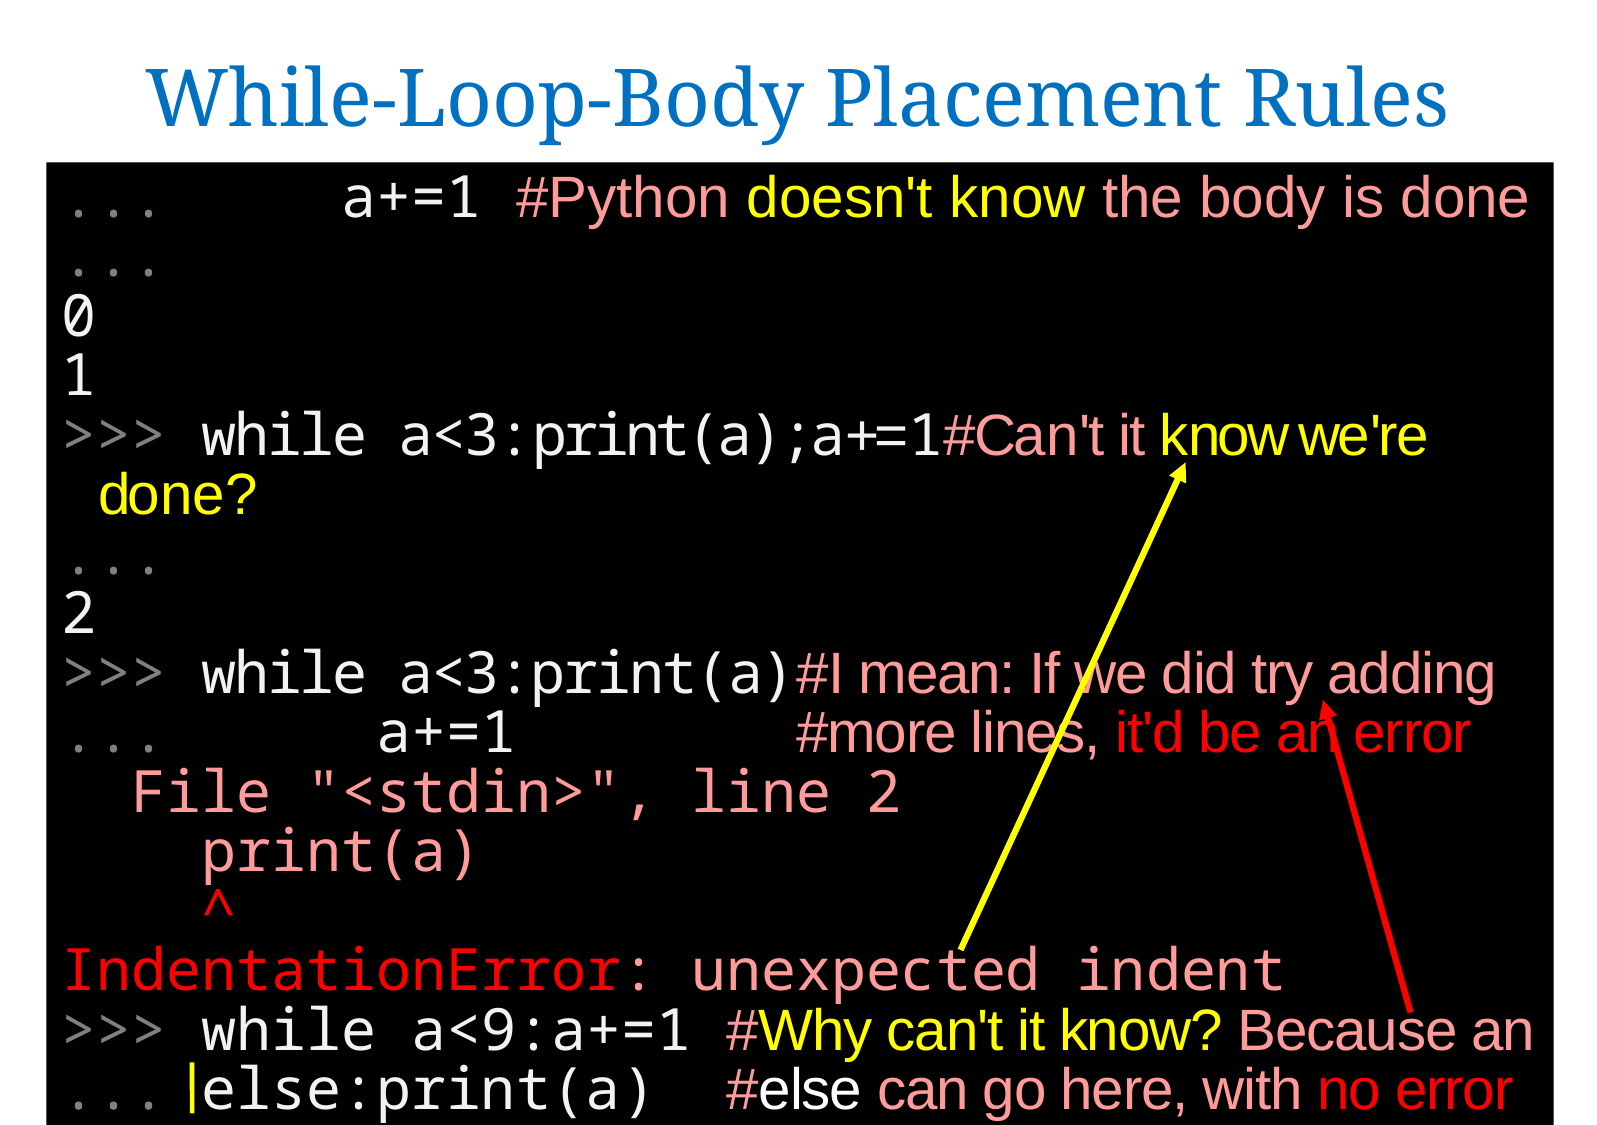

While-Loop-Body Placement Rules
...     a+=1 #Python doesn't know the body is done
...
0
1
>>> while a<3:print(a);a+=1#Can't it know we're done?
...
2
>>> while a<3:print(a)#I mean: If we did try adding
...      a+=1        #more lines, it'd be an error
  File "<stdin>", line 2
    print(a)
    ^
IndentationError: unexpected indent
>>> while a<9:a+=1 #Why can't it know? Because an
... else:print(a)  #else can go here, with no error

...